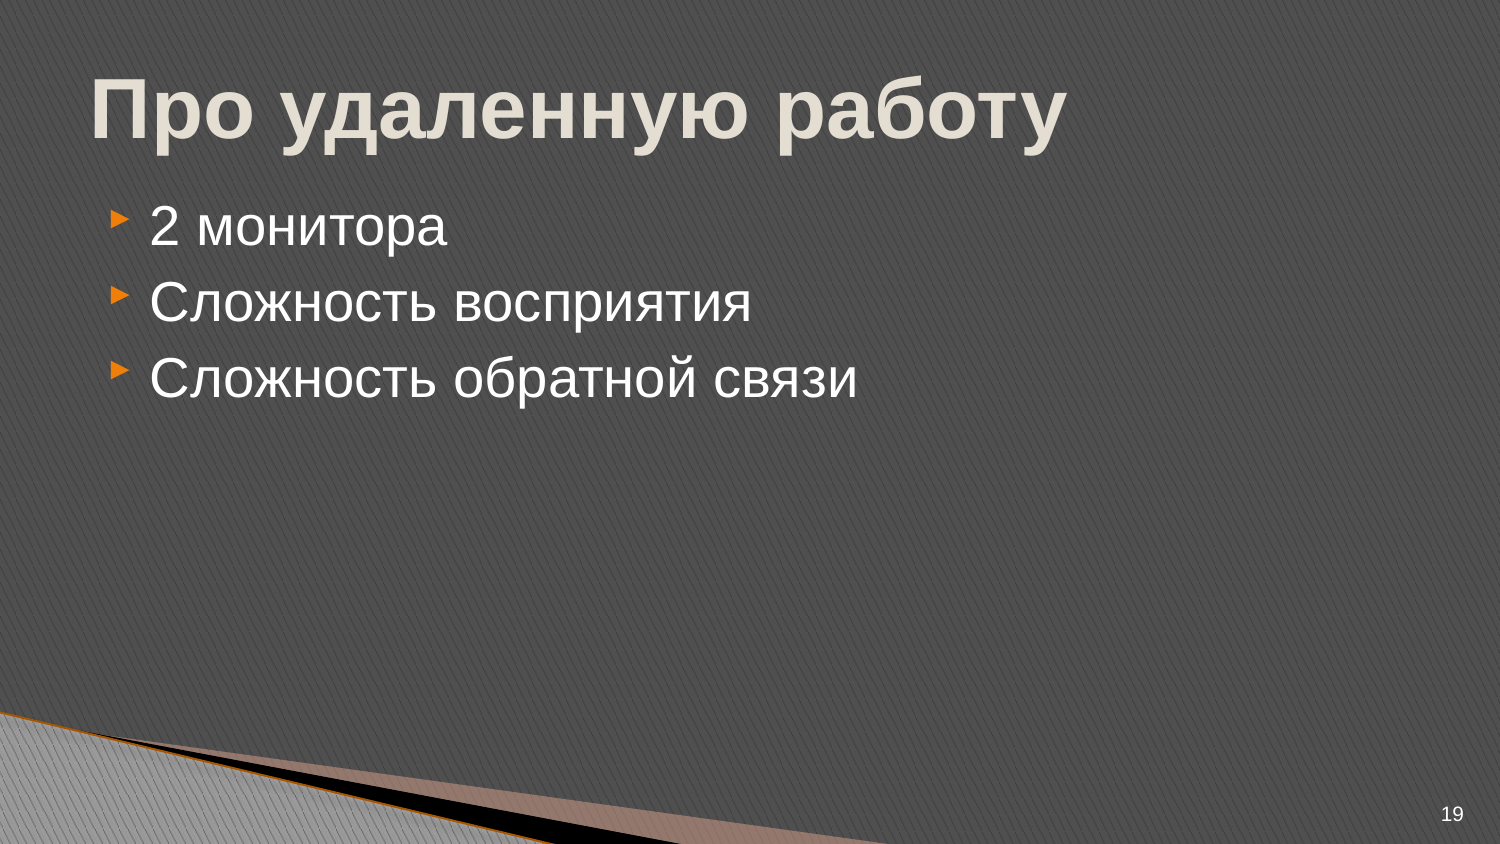

# Про удаленную работу
2 монитора
Сложность восприятия
Сложность обратной связи
19